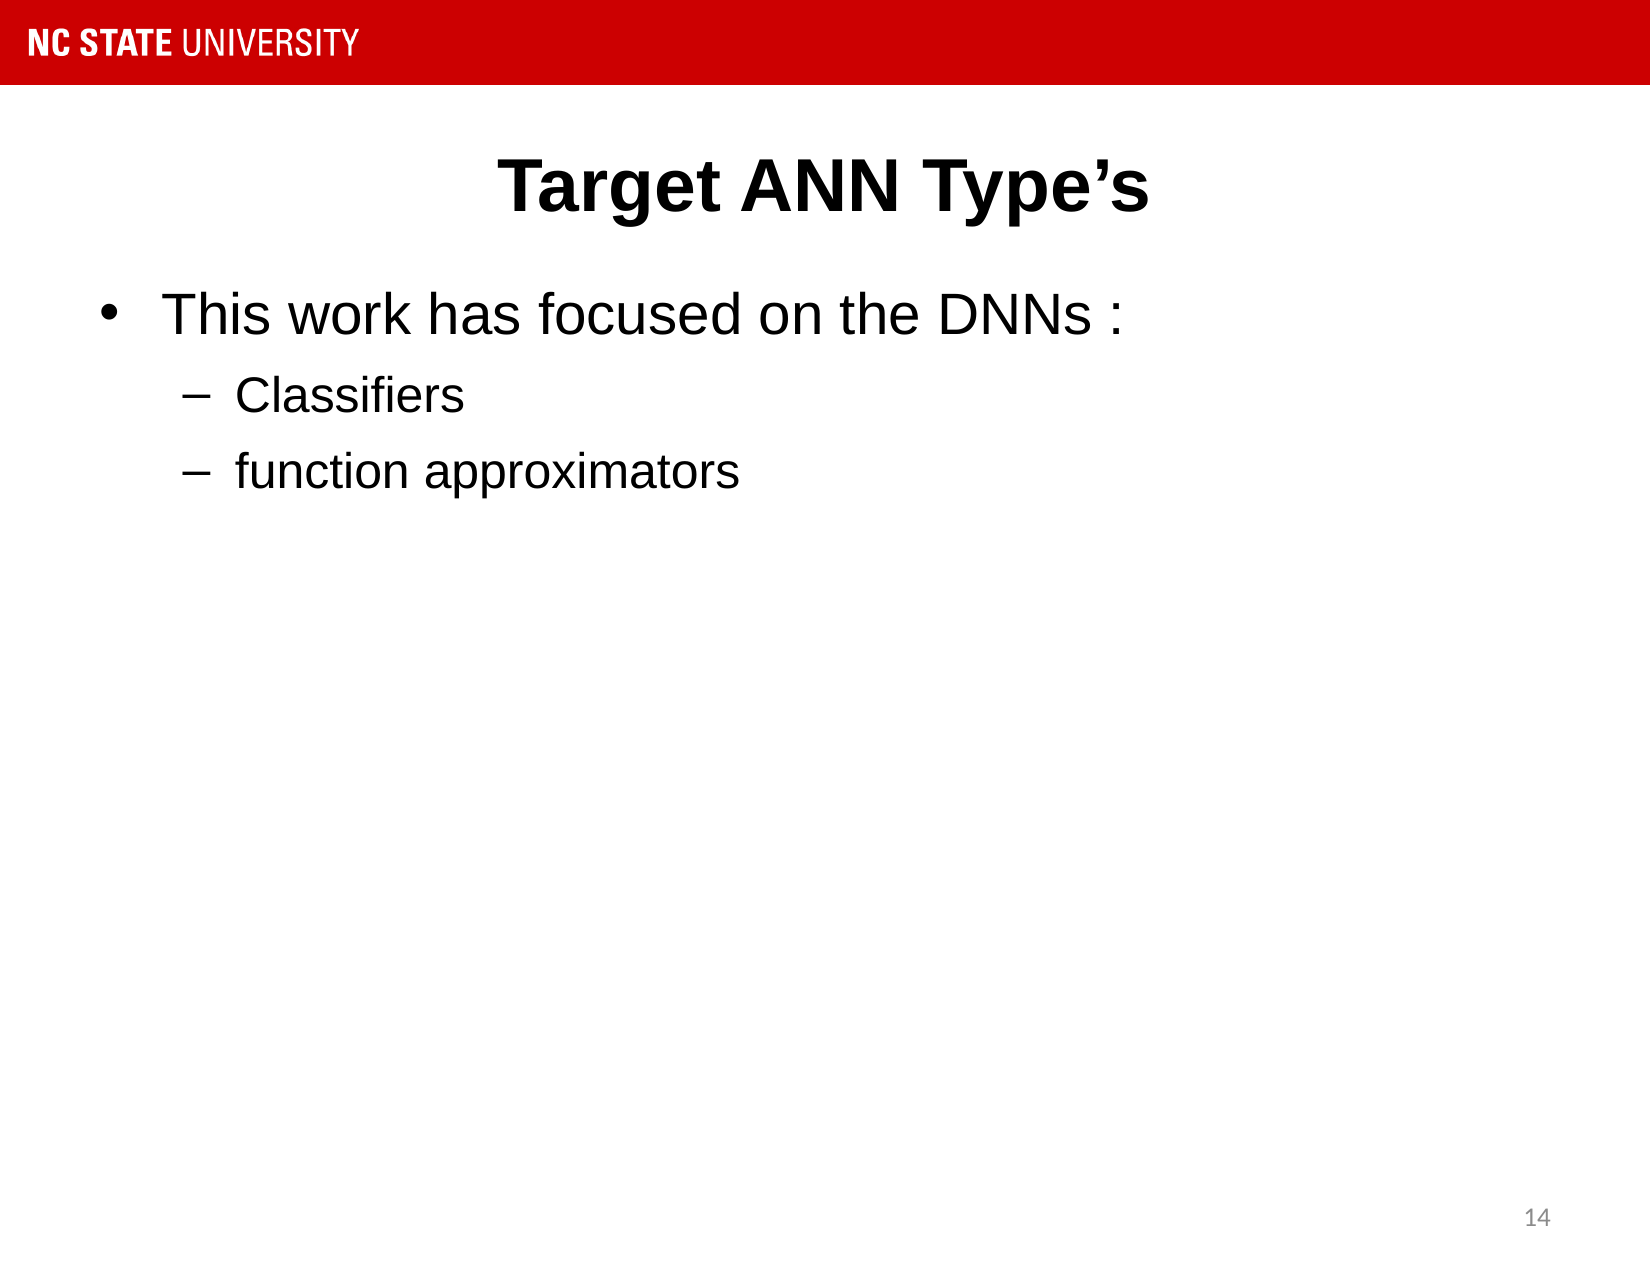

# Target ANN Type’s
This work has focused on the DNNs :
Classifiers
function approximators
14